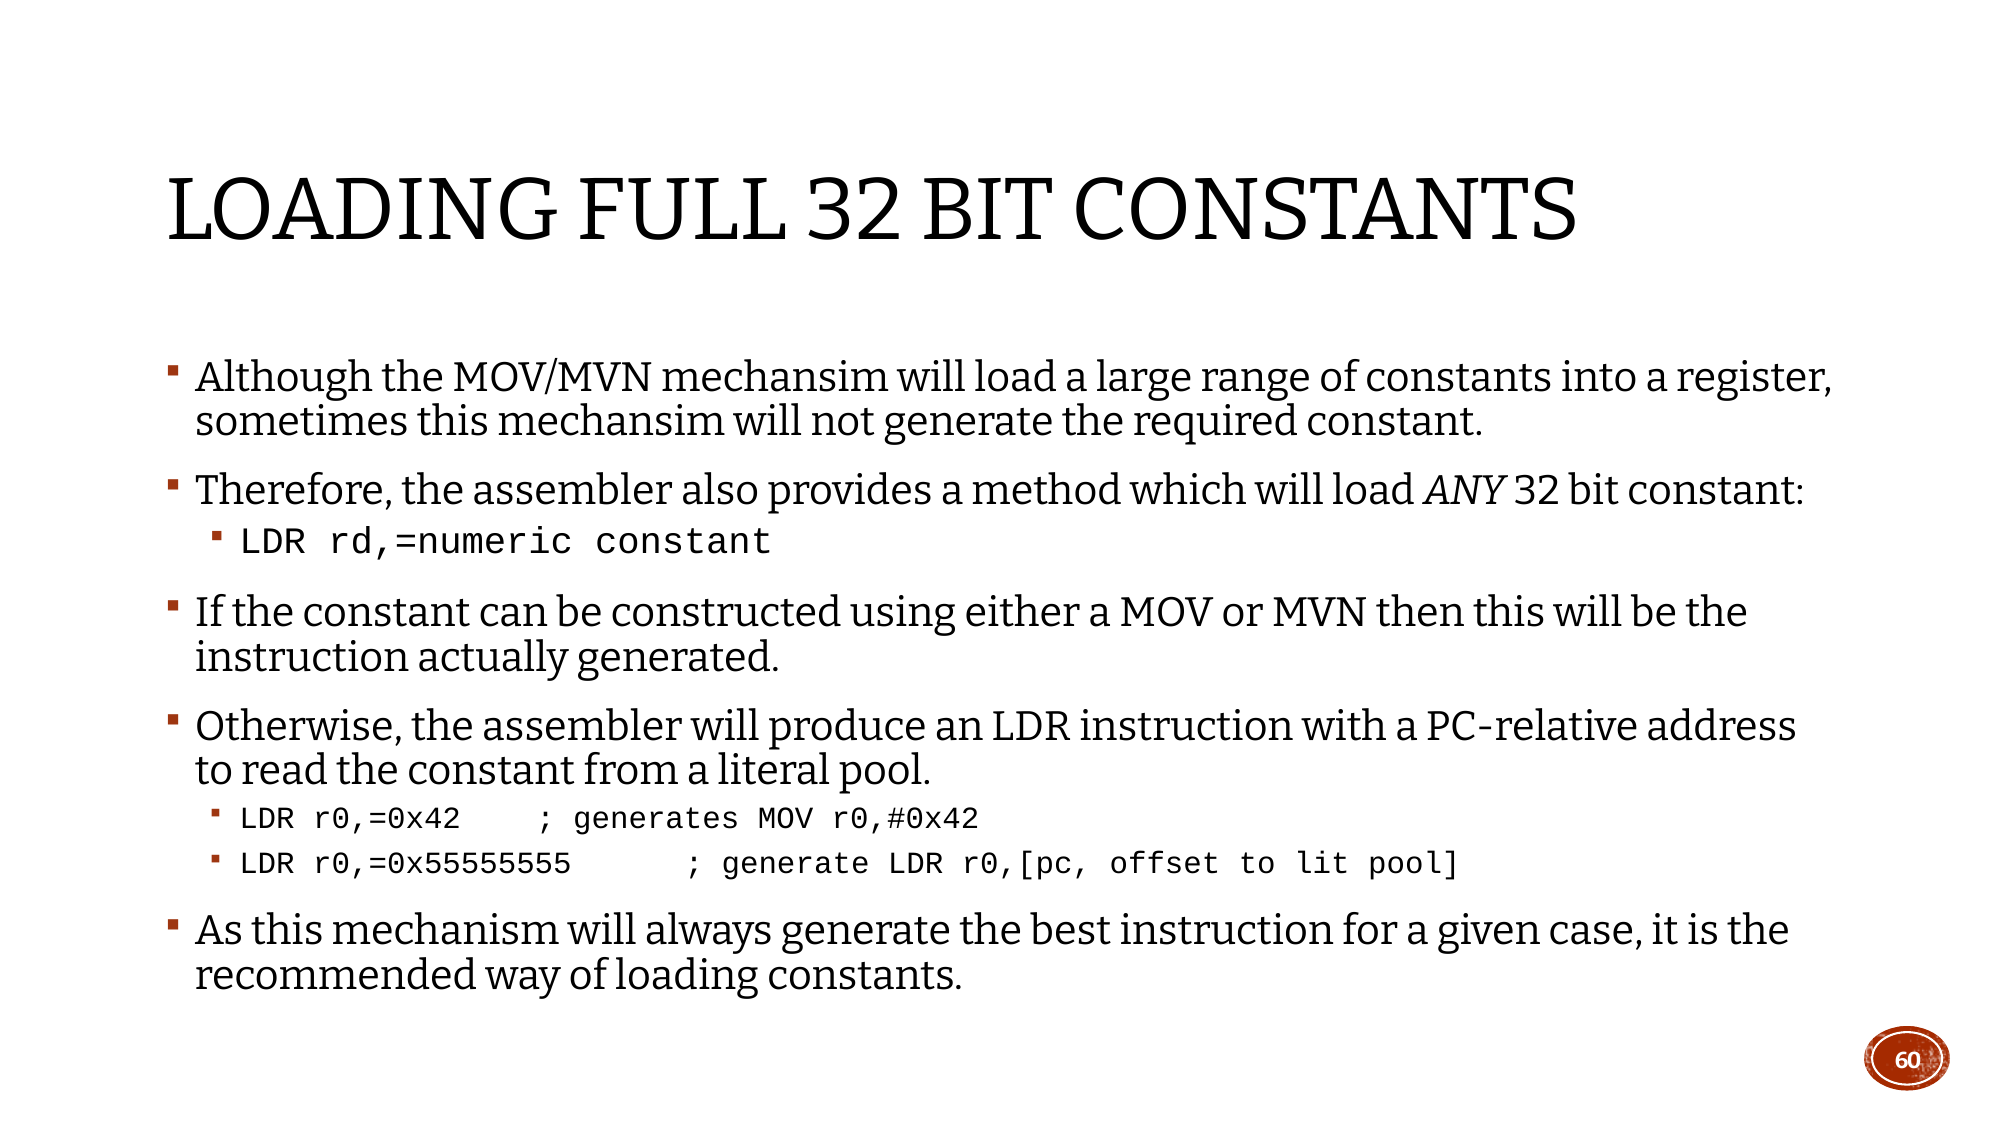

# Loading full 32 bit constants
Although the MOV/MVN mechansim will load a large range of constants into a register, sometimes this mechansim will not generate the required constant.
Therefore, the assembler also provides a method which will load ANY 32 bit constant:
LDR rd,=numeric constant
If the constant can be constructed using either a MOV or MVN then this will be the instruction actually generated.
Otherwise, the assembler will produce an LDR instruction with a PC-relative address to read the constant from a literal pool.
LDR r0,=0x42	; generates MOV r0,#0x42
LDR r0,=0x55555555	; generate LDR r0,[pc, offset to lit pool]
As this mechanism will always generate the best instruction for a given case, it is the recommended way of loading constants.

60